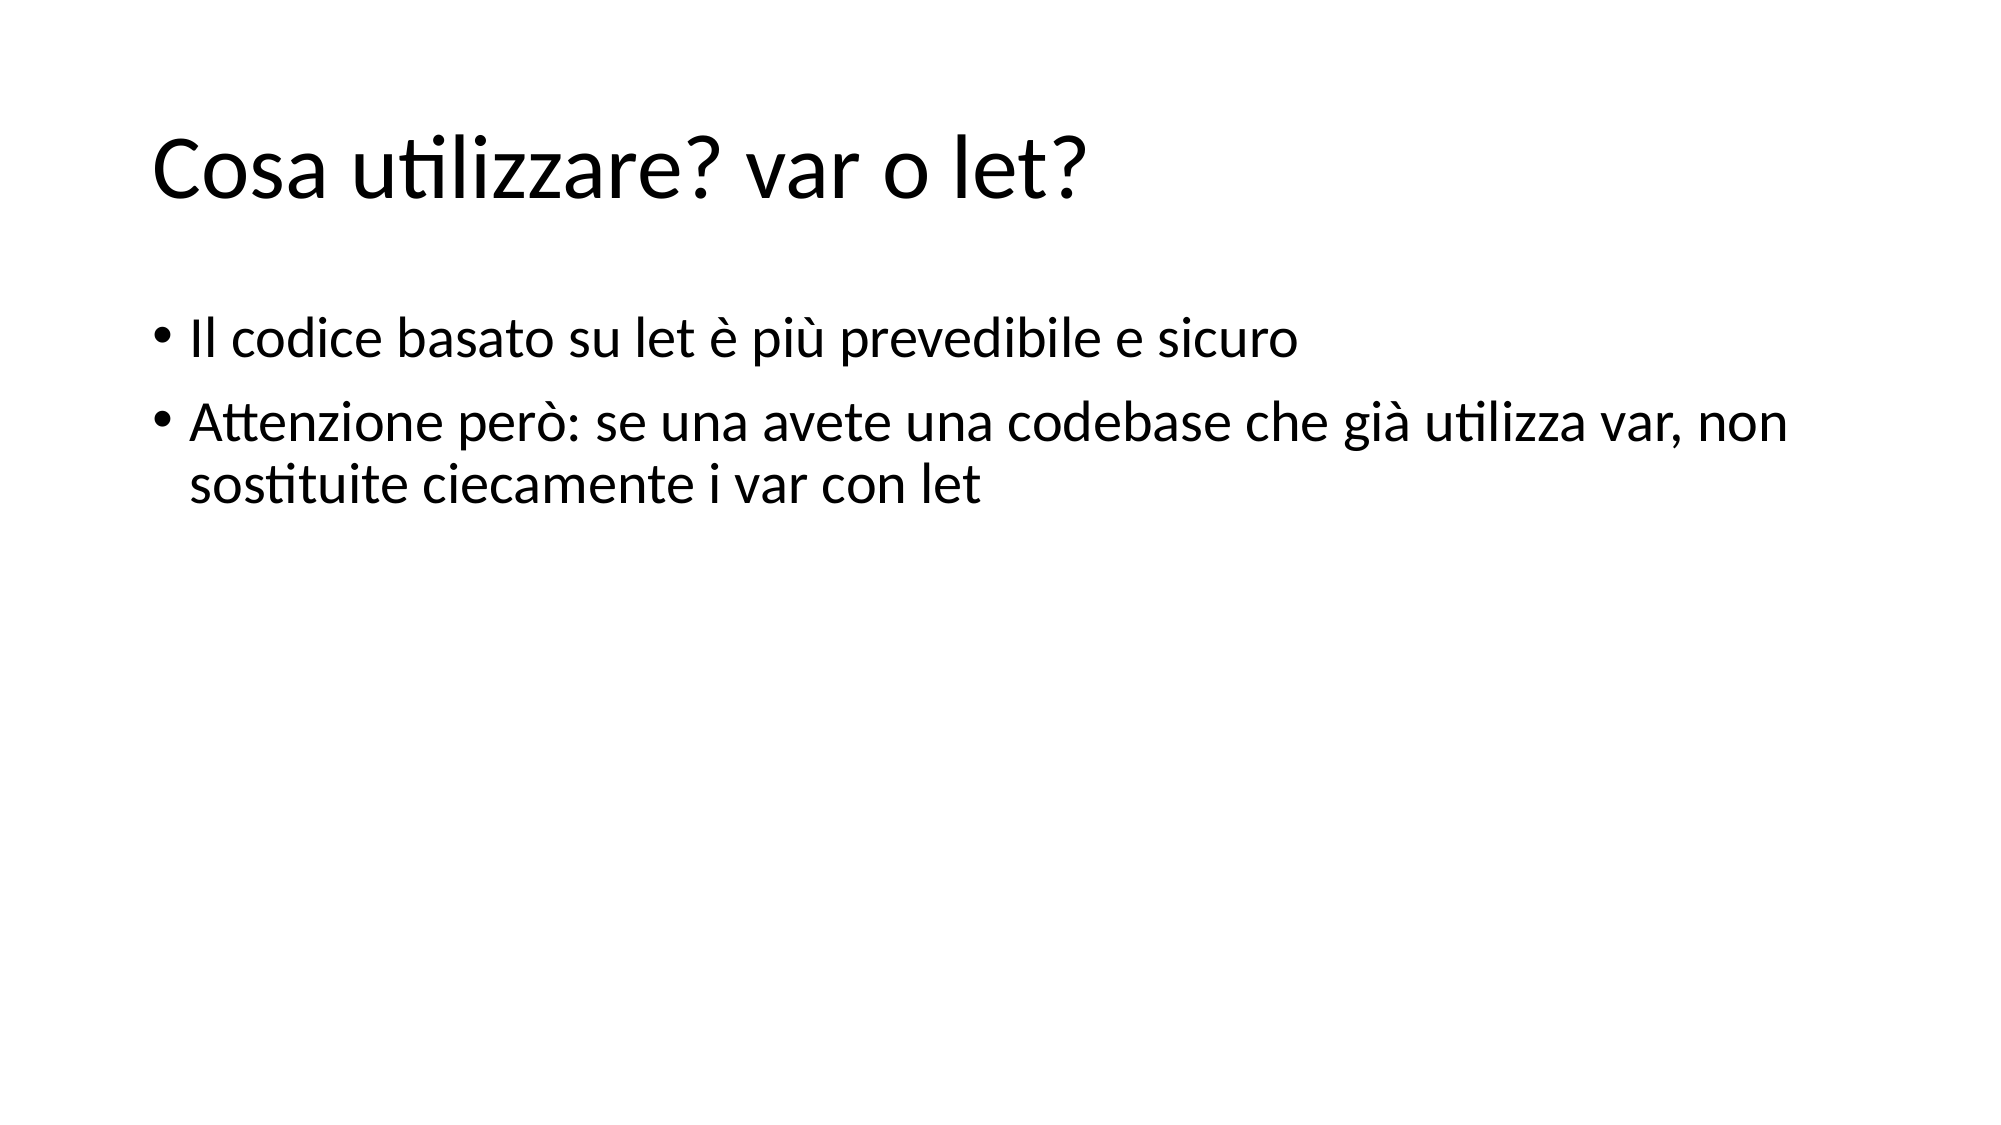

# Cosa utilizzare? var o let?
Il codice basato su let è più prevedibile e sicuro
Attenzione però: se una avete una codebase che già utilizza var, non sostituite ciecamente i var con let